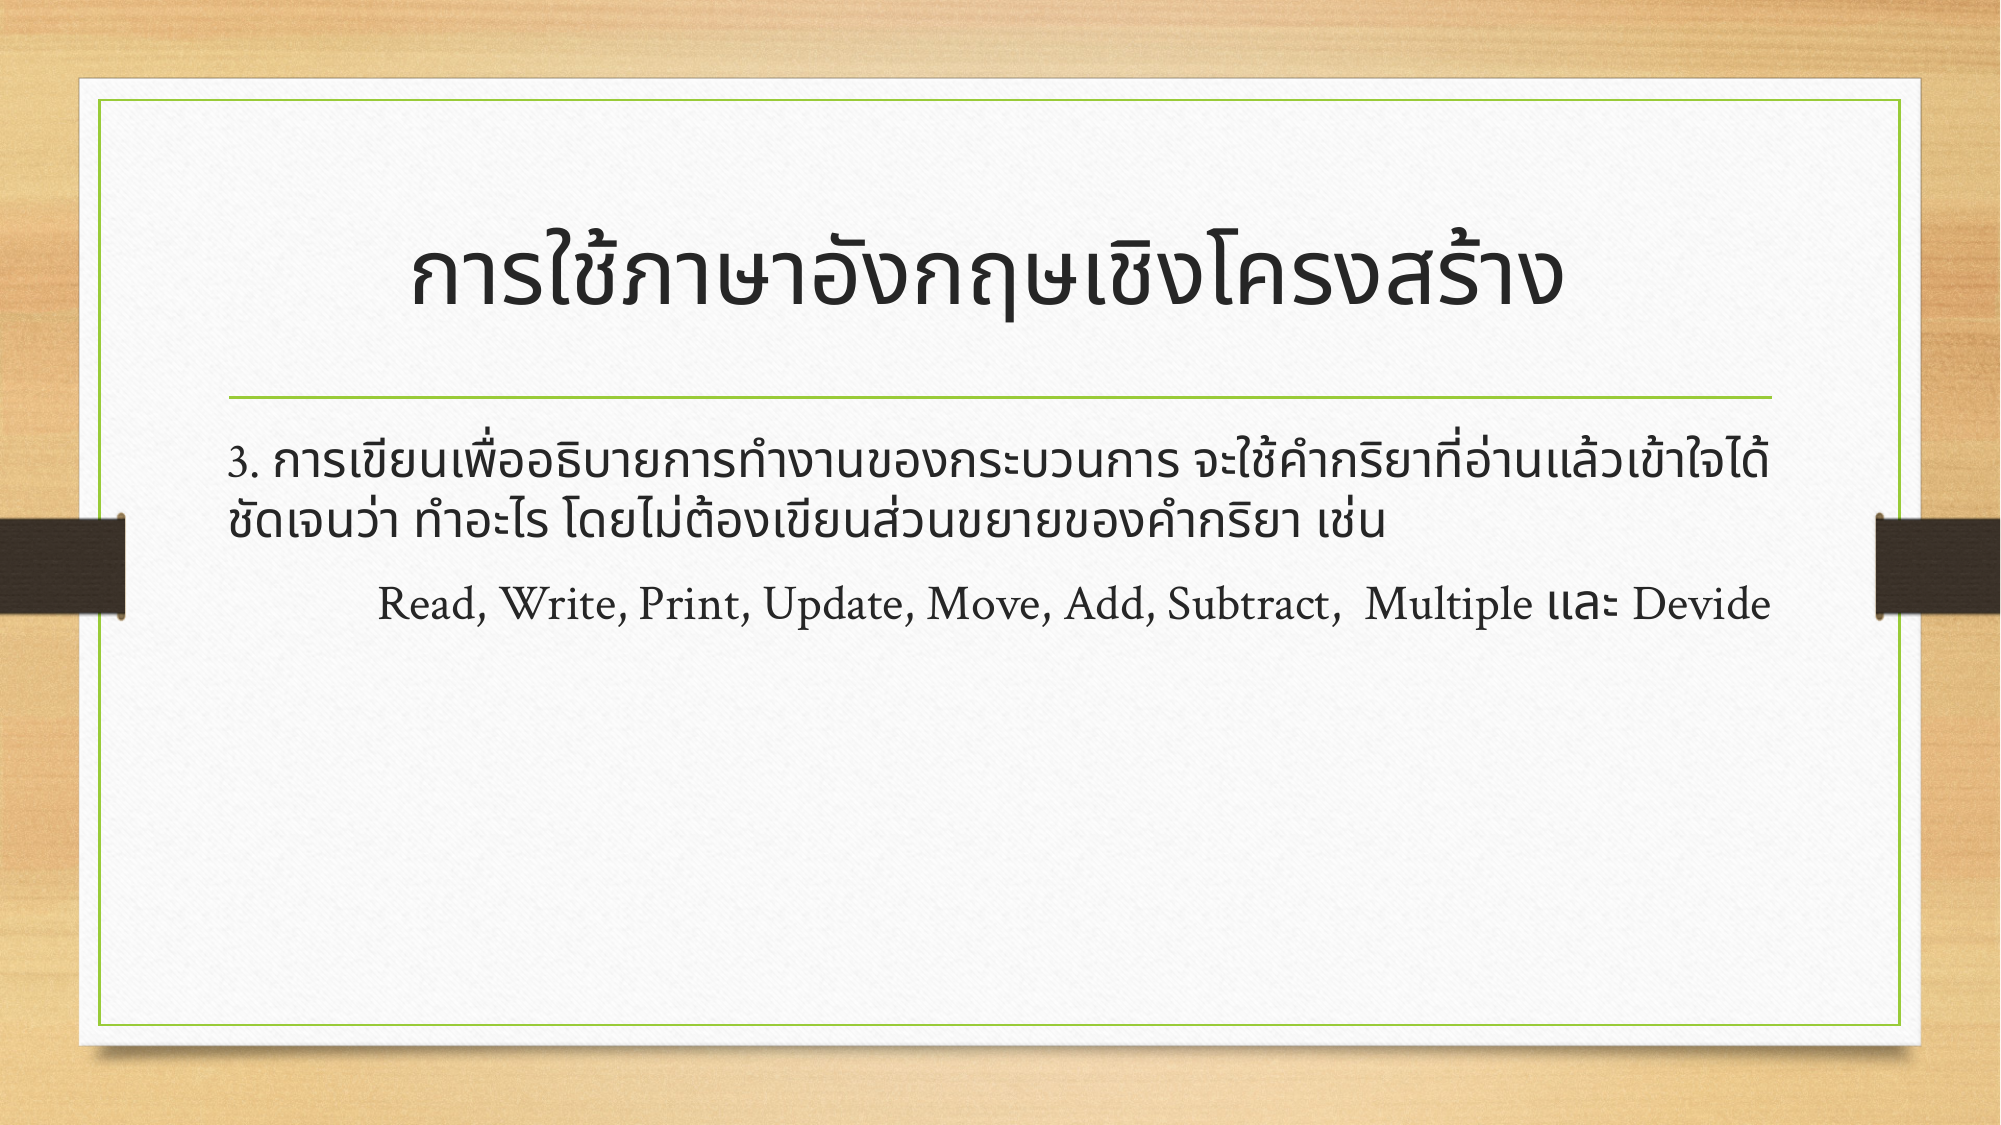

# การใช้ภาษาอังกฤษเชิงโครงสร้าง
3. การเขียนเพื่ออธิบายการทำงานของกระบวนการ จะใช้คำกริยาที่อ่านแล้วเข้าใจได้ชัดเจนว่า ทำอะไร โดยไม่ต้องเขียนส่วนขยายของคำกริยา เช่น
	Read, Write, Print, Update, Move, Add, Subtract,  Multiple และ Devide